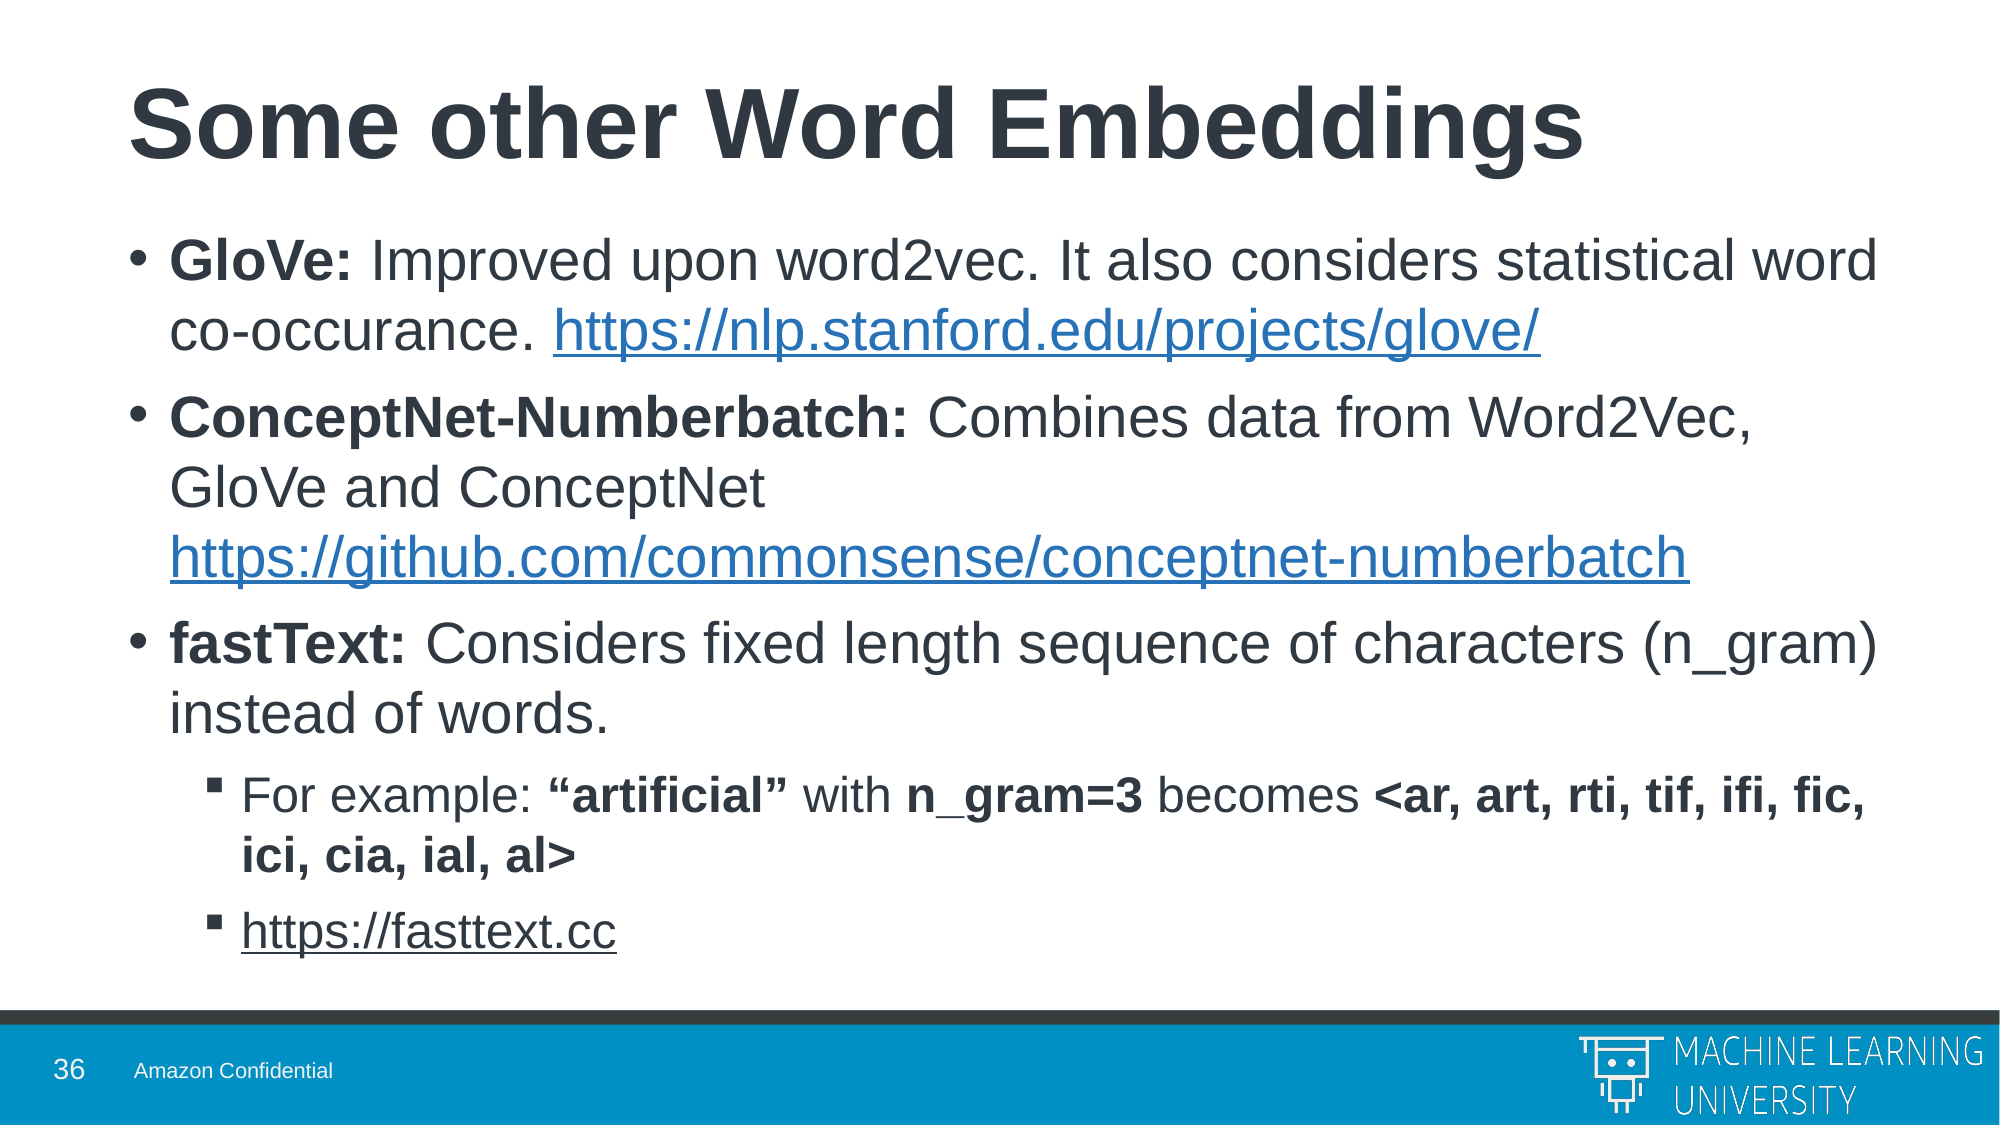

# Some other Word Embeddings
GloVe: Improved upon word2vec. It also considers statistical word co-occurance. https://nlp.stanford.edu/projects/glove/
ConceptNet-Numberbatch: Combines data from Word2Vec,  GloVe and ConceptNet https://github.com/commonsense/conceptnet-numberbatch
fastText: Considers fixed length sequence of characters (n_gram) instead of words.
For example: “artificial” with n_gram=3 becomes <ar, art, rti, tif, ifi, fic, ici, cia, ial, al>
https://fasttext.cc